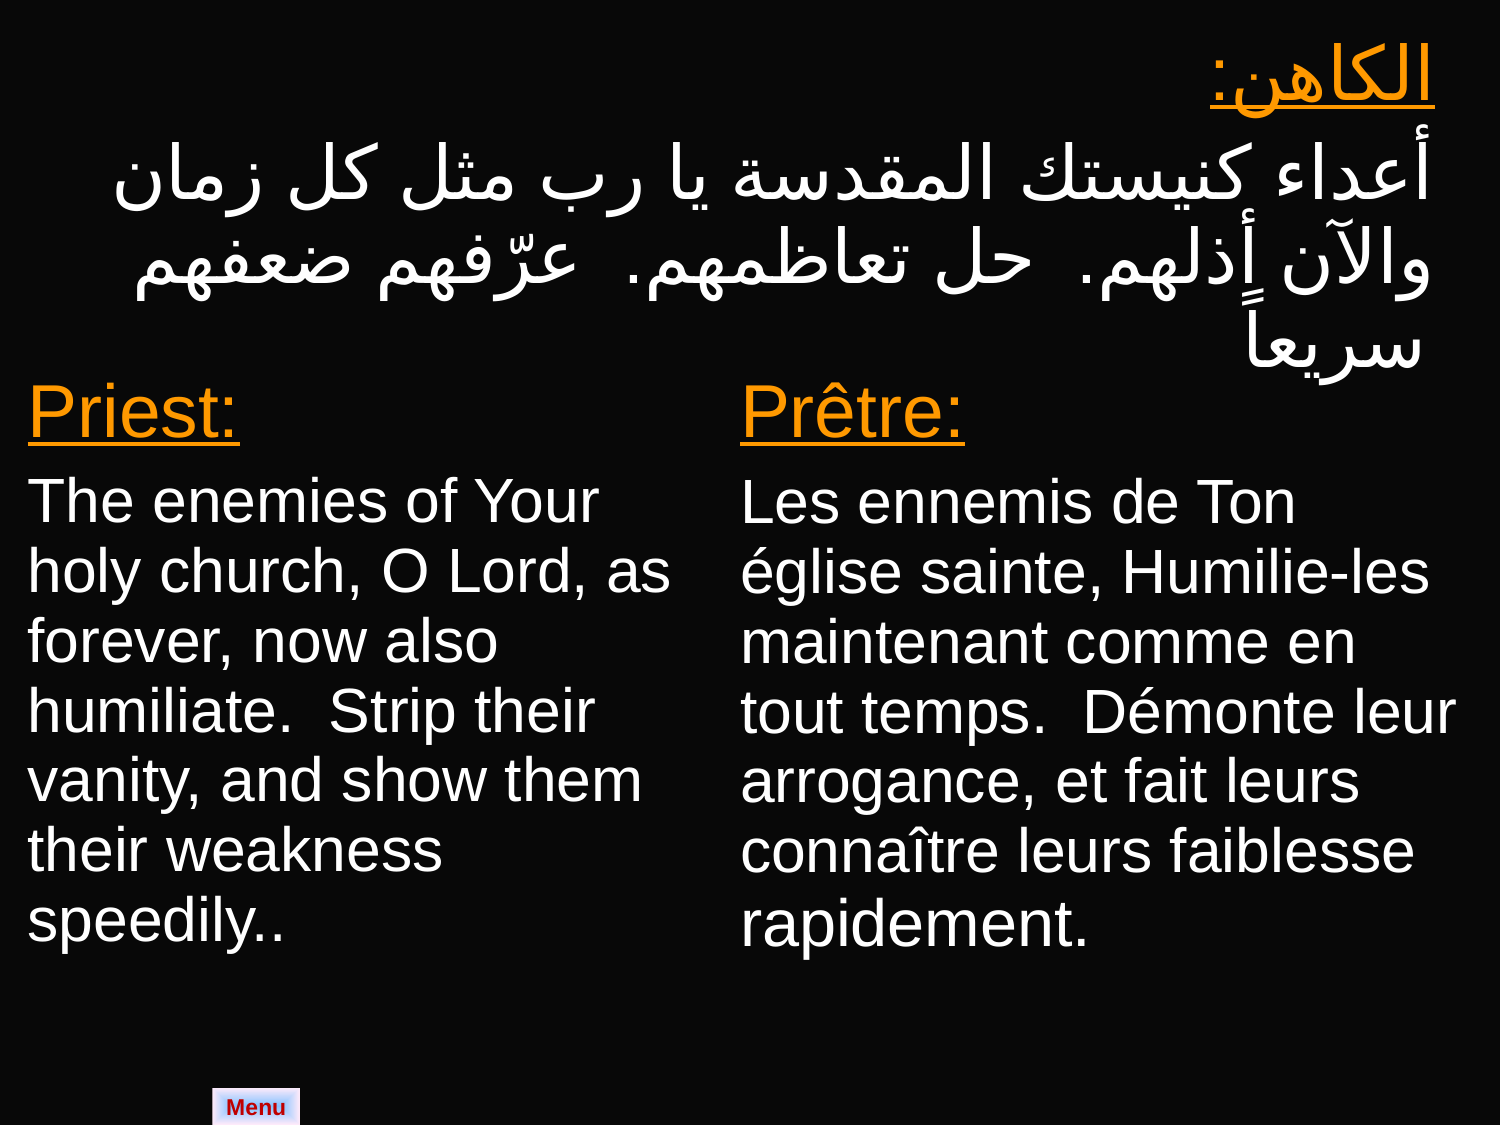

| الكاهن: أعداء كنيستك المقدسة يا رب مثل كل زمان والآن أذلهم. حل تعاظمهم. عرّفهم ضعفهم سريعاً |
| --- |
| Priest: The enemies of Your holy church, O Lord, as forever, now also humiliate. Strip their vanity, and show them their weakness speedily.. | Prêtre: Les ennemis de Ton église sainte, Humilie-les maintenant comme en tout temps. Démonte leur arrogance, et fait leurs connaître leurs faiblesse rapidement. |
| --- | --- |
Menu